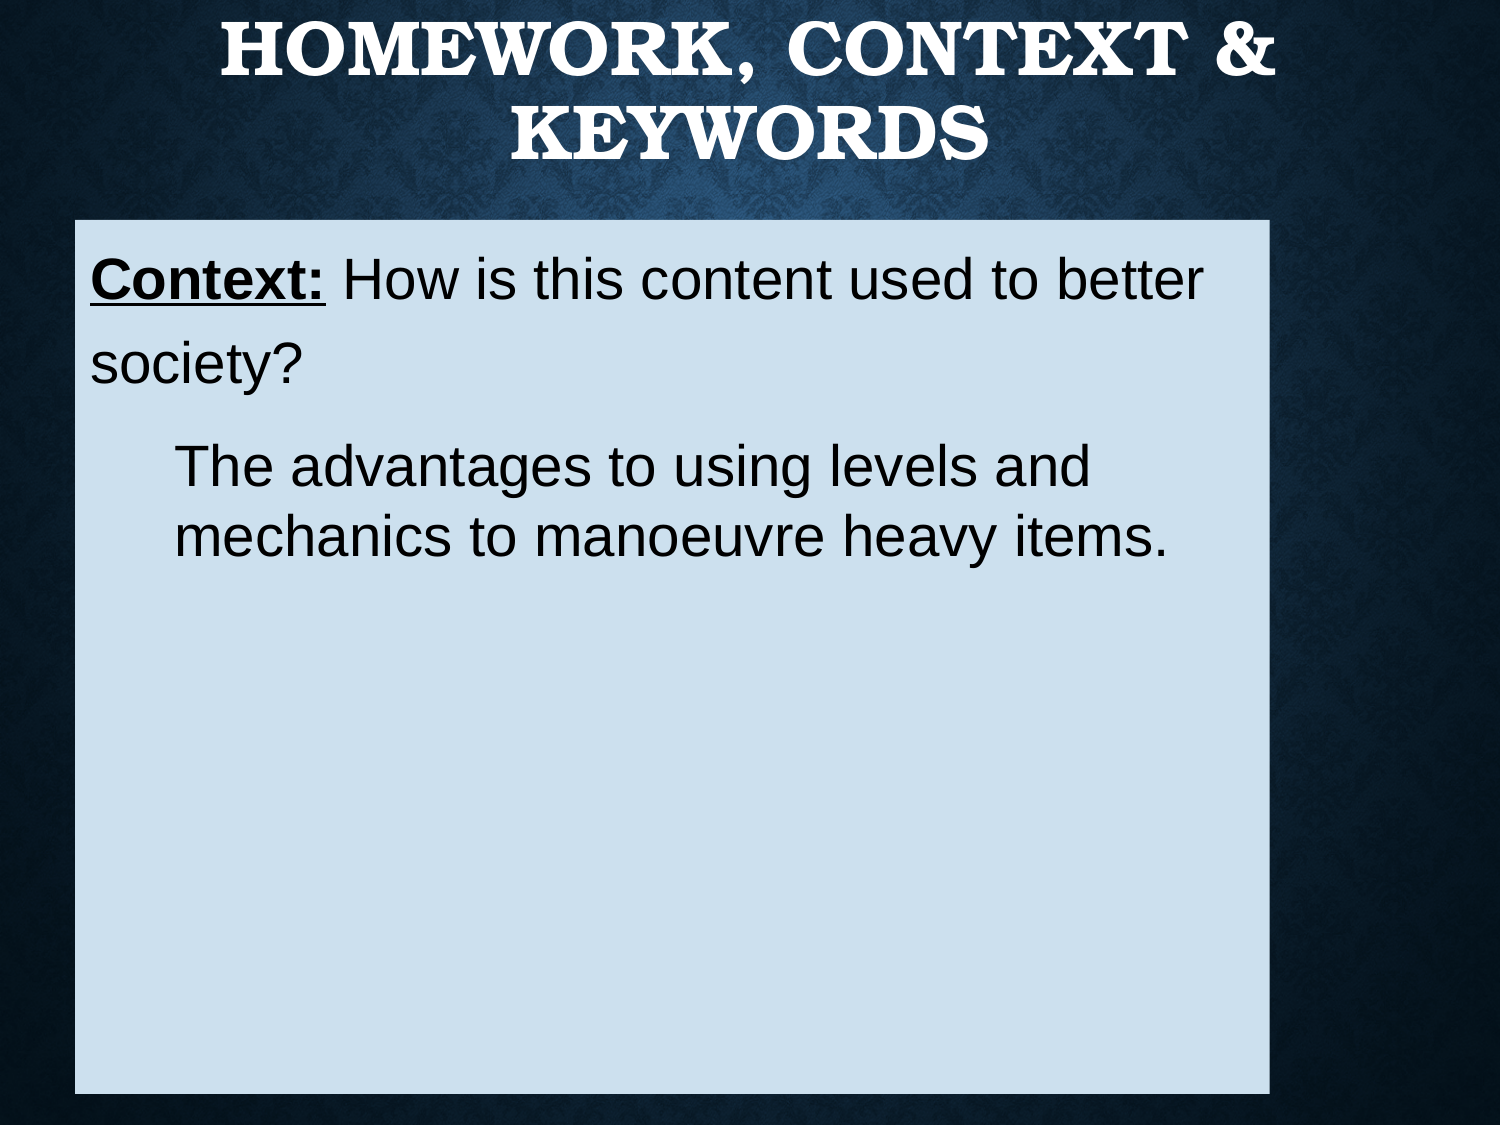

# Homework, Context & Keywords
Context: How is this content used to better society?

The advantages to using levels and mechanics to manoeuvre heavy items.